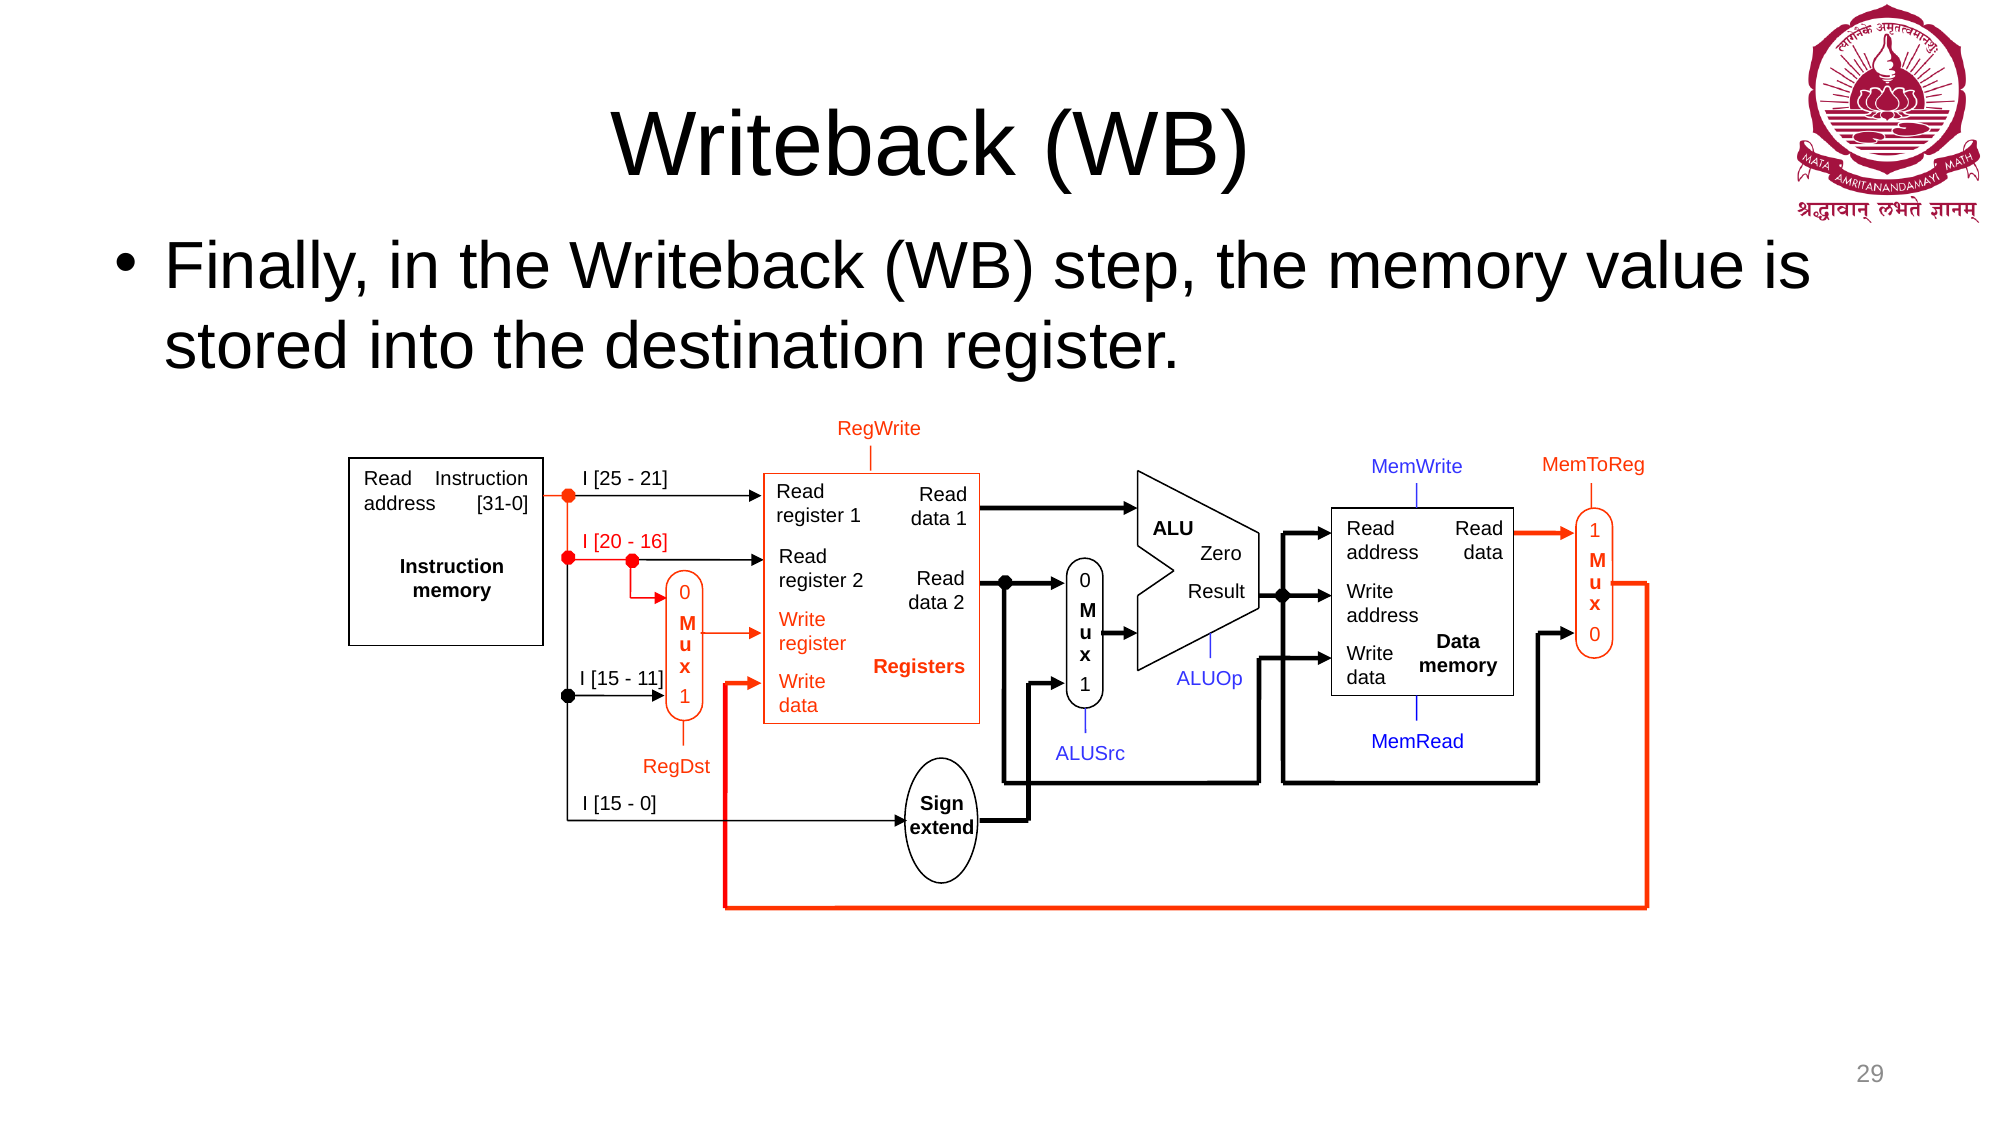

# Writeback (WB)
Finally, in the Writeback (WB) step, the memory value is stored into the destination register.
RegWrite
MemToReg

MemWrite

Read
address
Instruction
[31-0]
I [25 - 21]
Read
register 1

Read
data 1

ALU
Read
address
Read
data
1
M
u
x
0
I [20 - 16]

Zero
Read
register 2
Instruction
memory

Read
data 2

0
M
u
x
1

Result
Write
address
0
M
u
x
1

Write
register
Data
memory

Write
data
Registers

I [15 - 11]
ALUOp
Write
data

MemRead
ALUSrc
RegDst

Sign
extend

I [15 - 0]

29